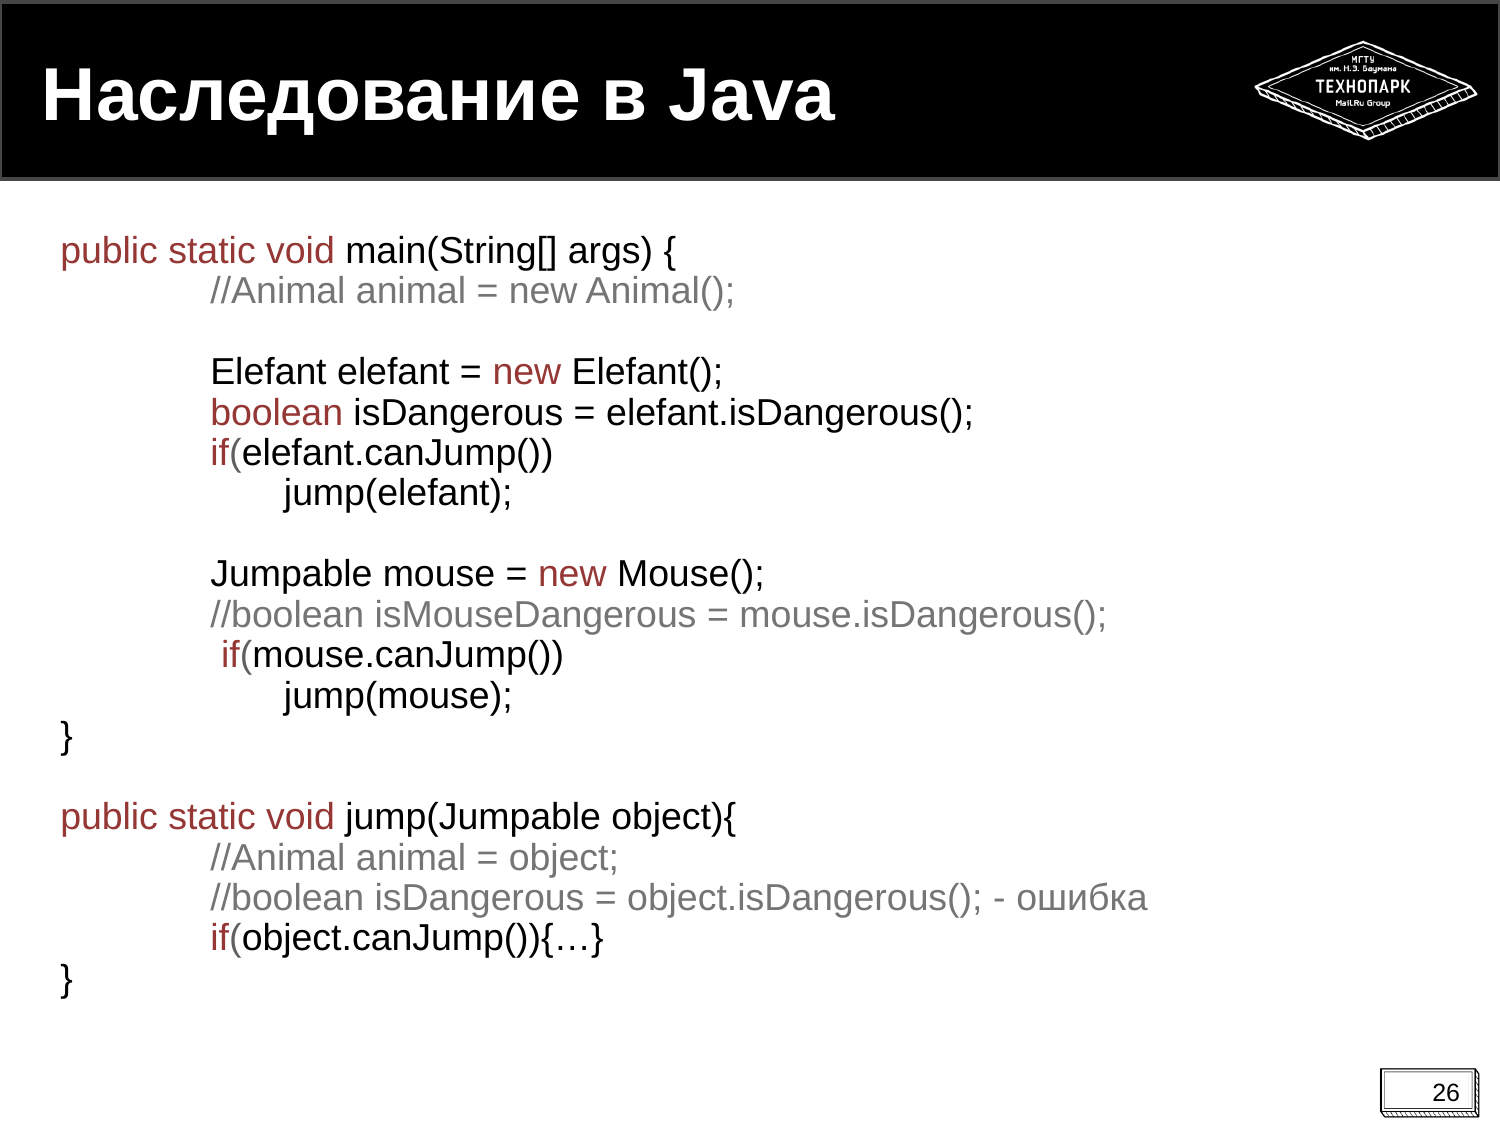

# Наследование в Java
public static void main(String[] args) {
	//Animal animal = new Animal();

	Elefant elefant = new Elefant();
	boolean isDangerous = elefant.isDangerous();
	if(elefant.canJump())
	       jump(elefant);

	Jumpable mouse = new Mouse();
	//boolean isMouseDangerous = mouse.isDangerous();
	 if(mouse.canJump())
	       jump(mouse);
}

public static void jump(Jumpable object){
	//Animal animal = object;
	//boolean isDangerous = object.isDangerous(); - ошибка
	if(object.canJump()){…}
}
26